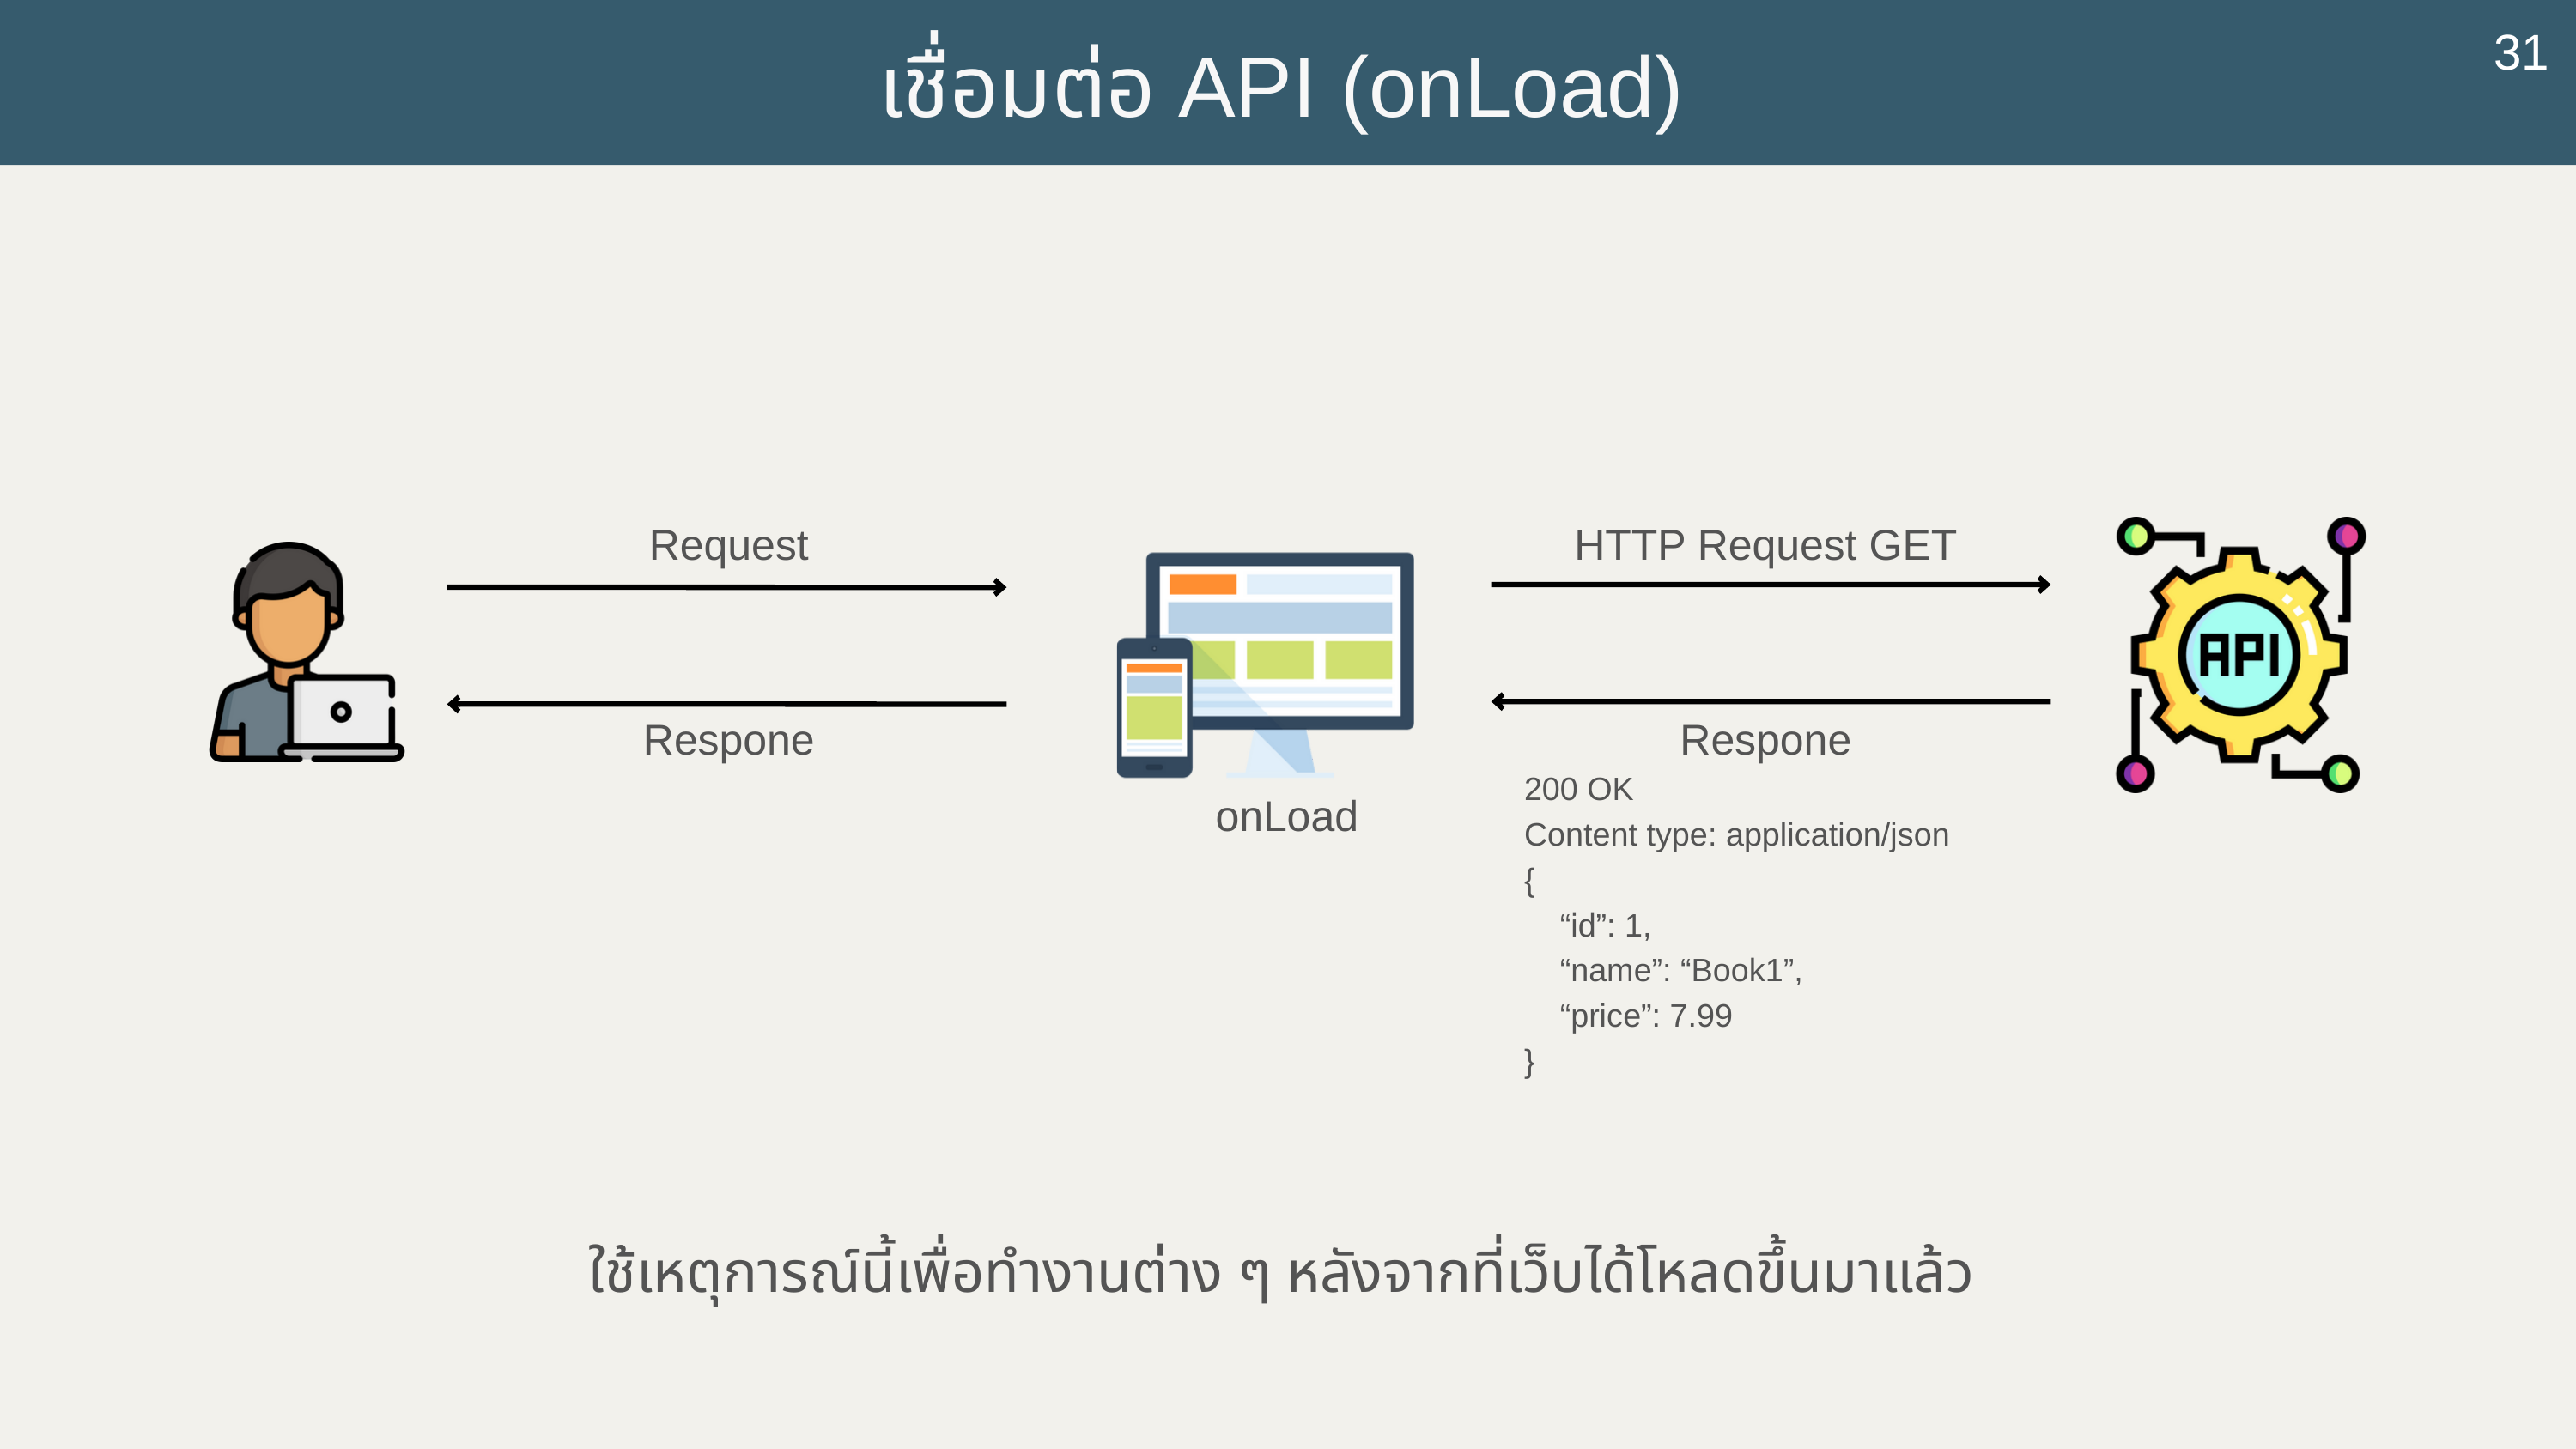

10
31
เชื่อมต่อ API (onLoad)
HTTP Request GET
Request

Respone
Respone

200 OK
Content type: application/json
{
    “id”: 1,
    “name”: “Book1”,
    “price”: 7.99
}

onLoad
ใช้เหตุการณ์นี้เพื่อทำงานต่าง ๆ หลังจากที่เว็บได้โหลดขึ้นมาแล้ว